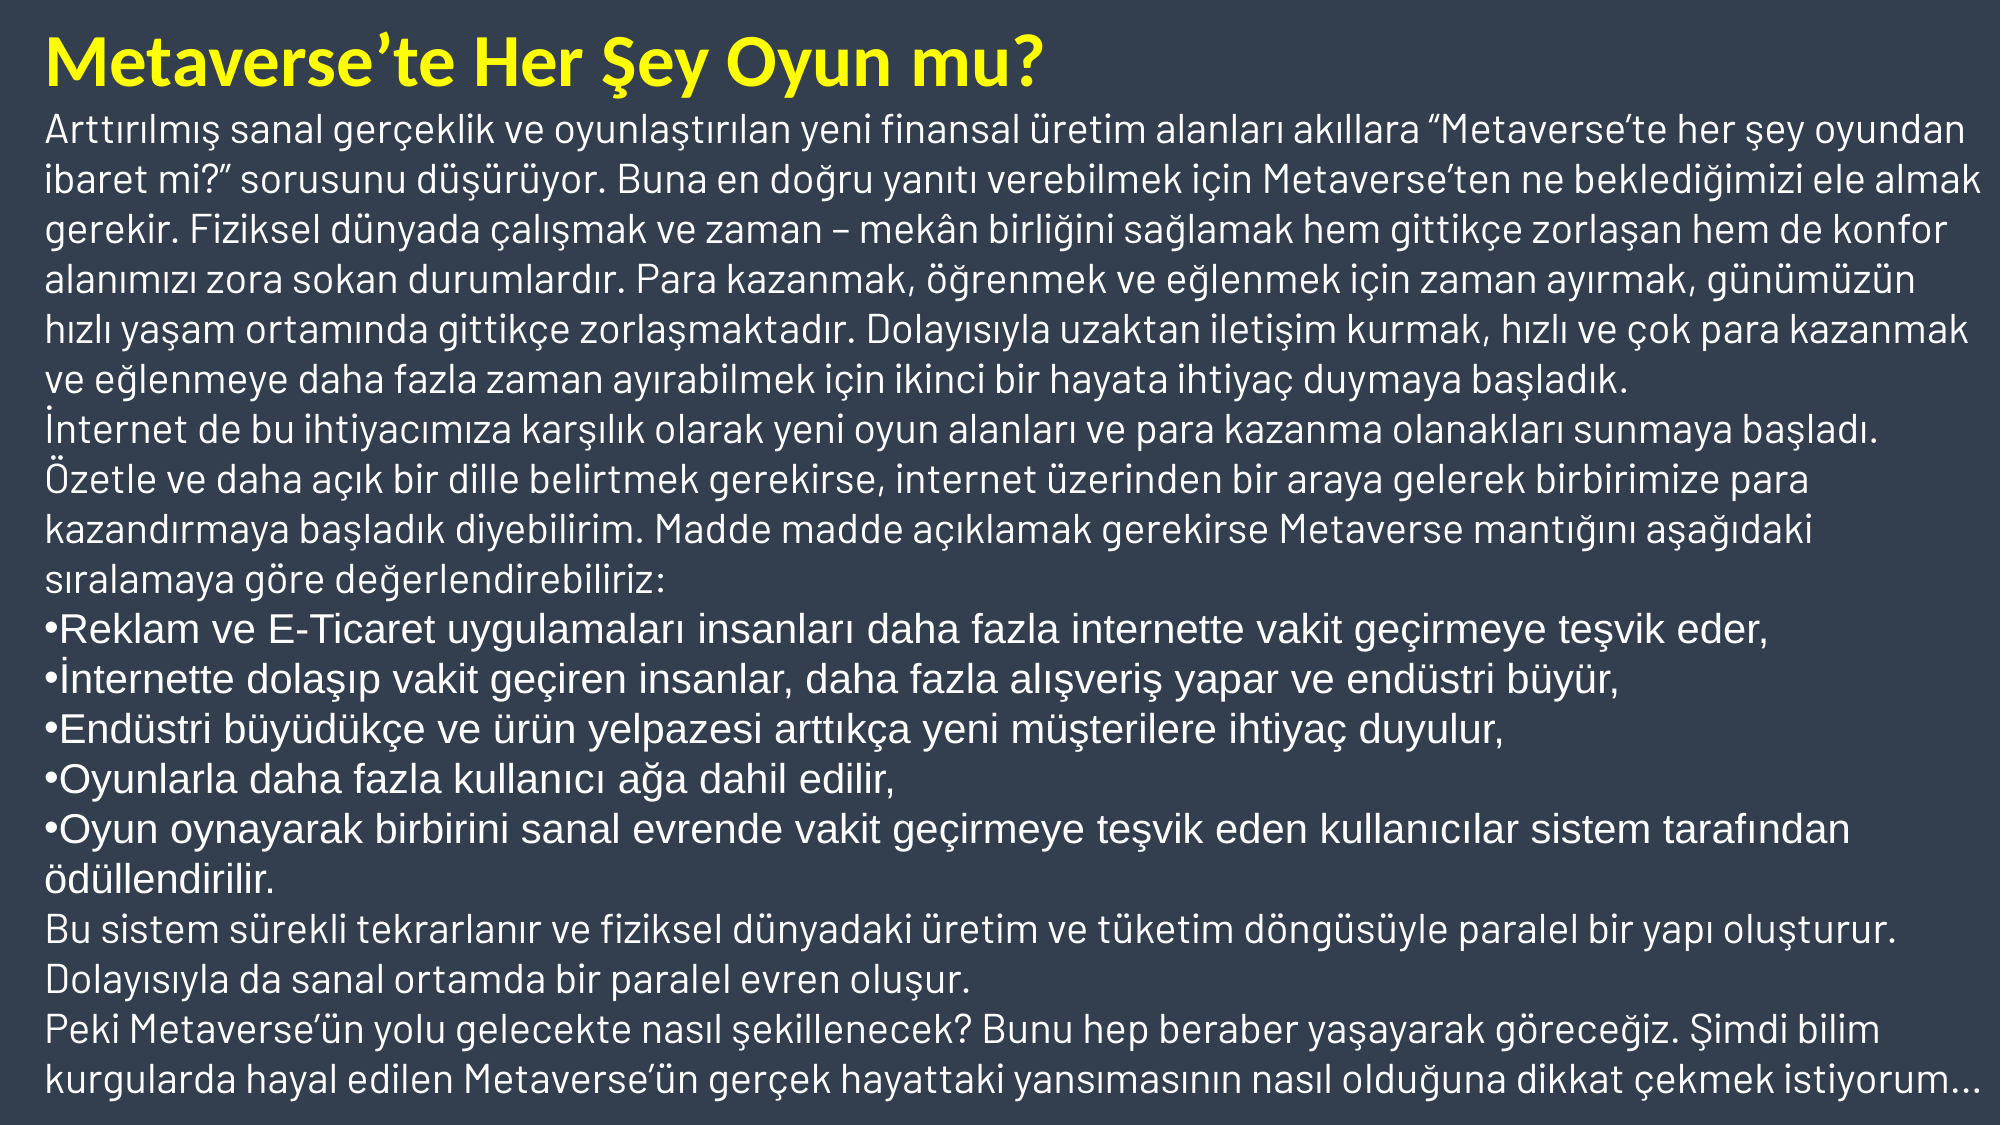

Metaverse’te Her Şey Oyun mu?
Arttırılmış sanal gerçeklik ve oyunlaştırılan yeni finansal üretim alanları akıllara “Metaverse’te her şey oyundan ibaret mi?” sorusunu düşürüyor. Buna en doğru yanıtı verebilmek için Metaverse’ten ne beklediğimizi ele almak gerekir. Fiziksel dünyada çalışmak ve zaman – mekân birliğini sağlamak hem gittikçe zorlaşan hem de konfor alanımızı zora sokan durumlardır. Para kazanmak, öğrenmek ve eğlenmek için zaman ayırmak, günümüzün hızlı yaşam ortamında gittikçe zorlaşmaktadır. Dolayısıyla uzaktan iletişim kurmak, hızlı ve çok para kazanmak ve eğlenmeye daha fazla zaman ayırabilmek için ikinci bir hayata ihtiyaç duymaya başladık.
İnternet de bu ihtiyacımıza karşılık olarak yeni oyun alanları ve para kazanma olanakları sunmaya başladı. Özetle ve daha açık bir dille belirtmek gerekirse, internet üzerinden bir araya gelerek birbirimize para kazandırmaya başladık diyebilirim. Madde madde açıklamak gerekirse Metaverse mantığını aşağıdaki sıralamaya göre değerlendirebiliriz:
Reklam ve E-Ticaret uygulamaları insanları daha fazla internette vakit geçirmeye teşvik eder,
İnternette dolaşıp vakit geçiren insanlar, daha fazla alışveriş yapar ve endüstri büyür,
Endüstri büyüdükçe ve ürün yelpazesi arttıkça yeni müşterilere ihtiyaç duyulur,
Oyunlarla daha fazla kullanıcı ağa dahil edilir,
Oyun oynayarak birbirini sanal evrende vakit geçirmeye teşvik eden kullanıcılar sistem tarafından ödüllendirilir.
Bu sistem sürekli tekrarlanır ve fiziksel dünyadaki üretim ve tüketim döngüsüyle paralel bir yapı oluşturur. Dolayısıyla da sanal ortamda bir paralel evren oluşur.
Peki Metaverse’ün yolu gelecekte nasıl şekillenecek? Bunu hep beraber yaşayarak göreceğiz. Şimdi bilim kurgularda hayal edilen Metaverse’ün gerçek hayattaki yansımasının nasıl olduğuna dikkat çekmek istiyorum…